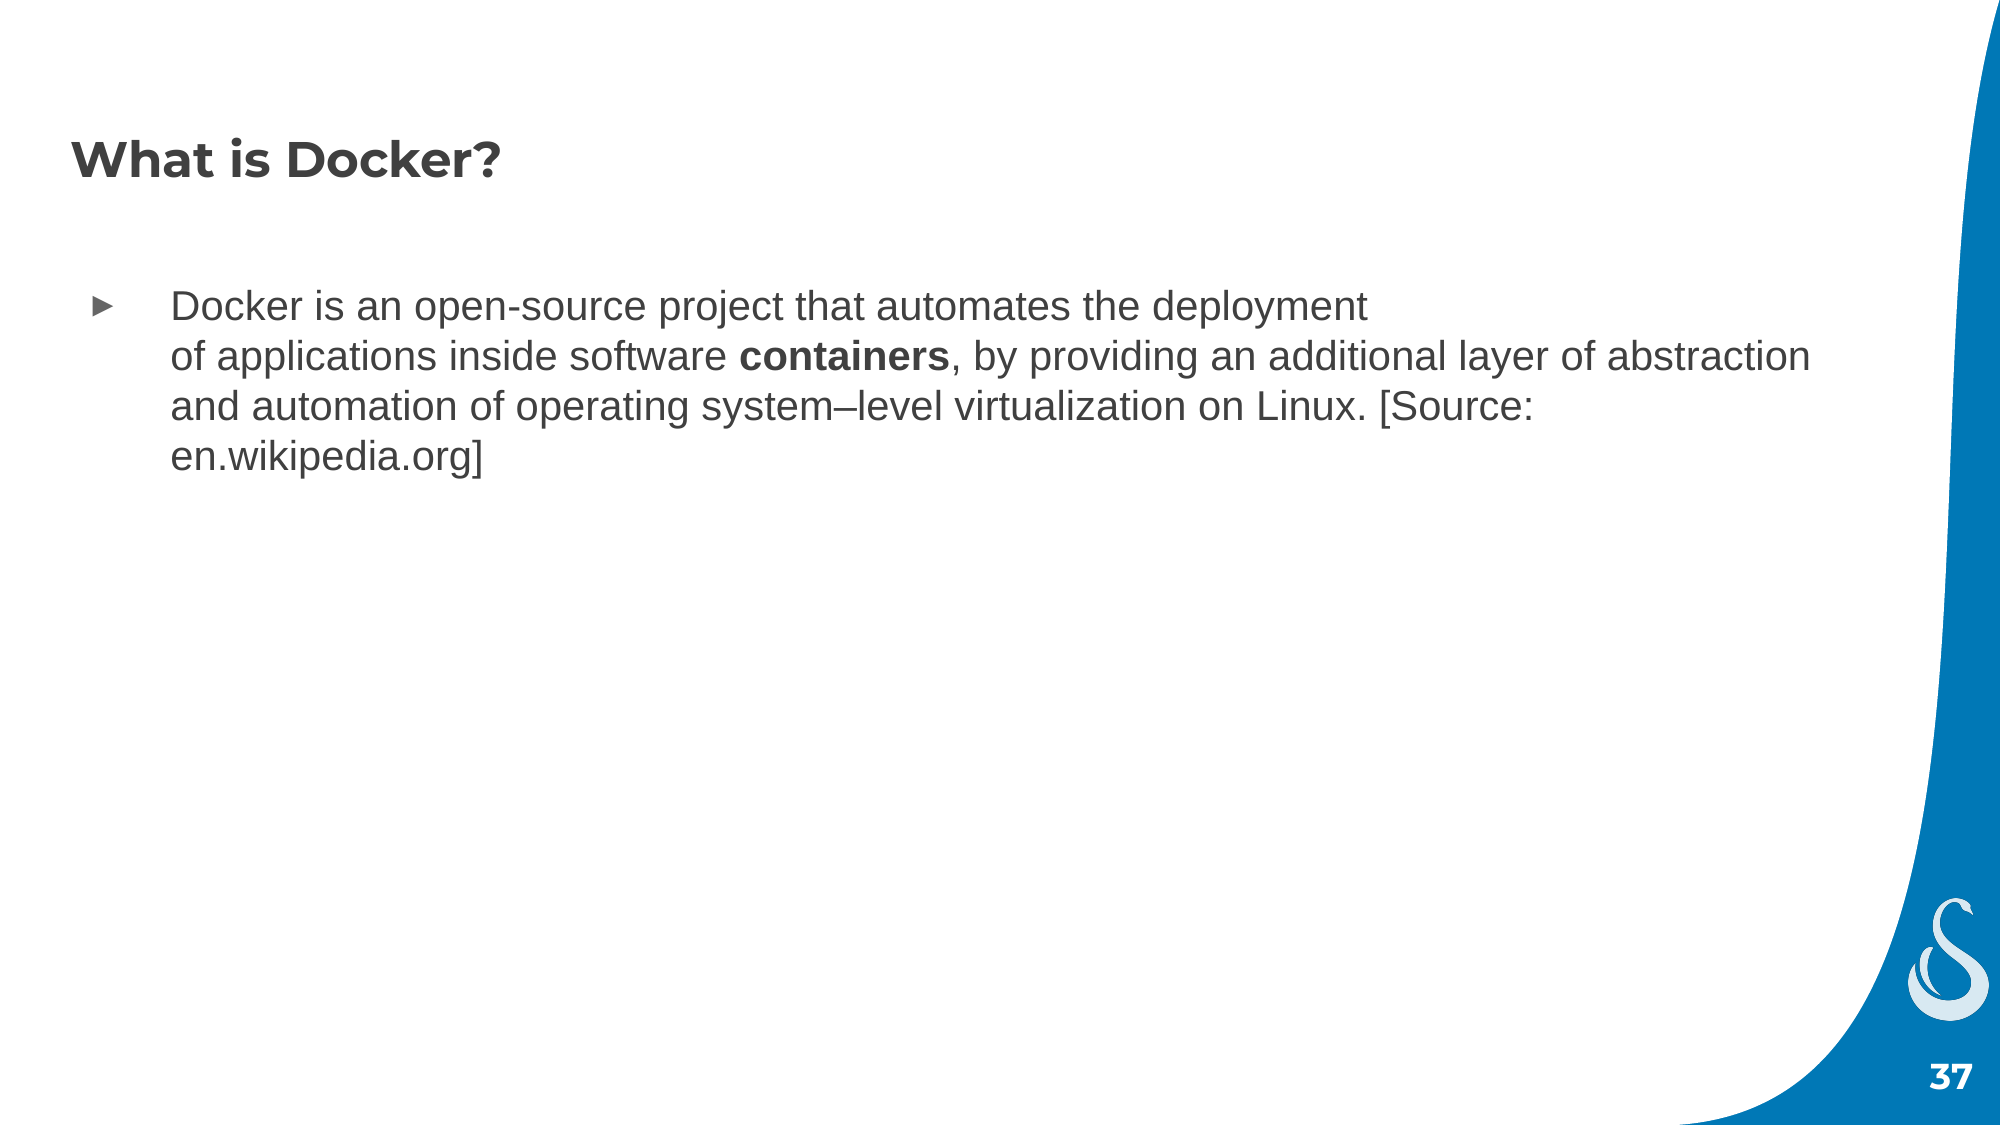

# What is Docker?
Docker is an open-source project that automates the deployment of applications inside software containers, by providing an additional layer of abstraction and automation of operating system–level virtualization on Linux. [Source: en.wikipedia.org]

37